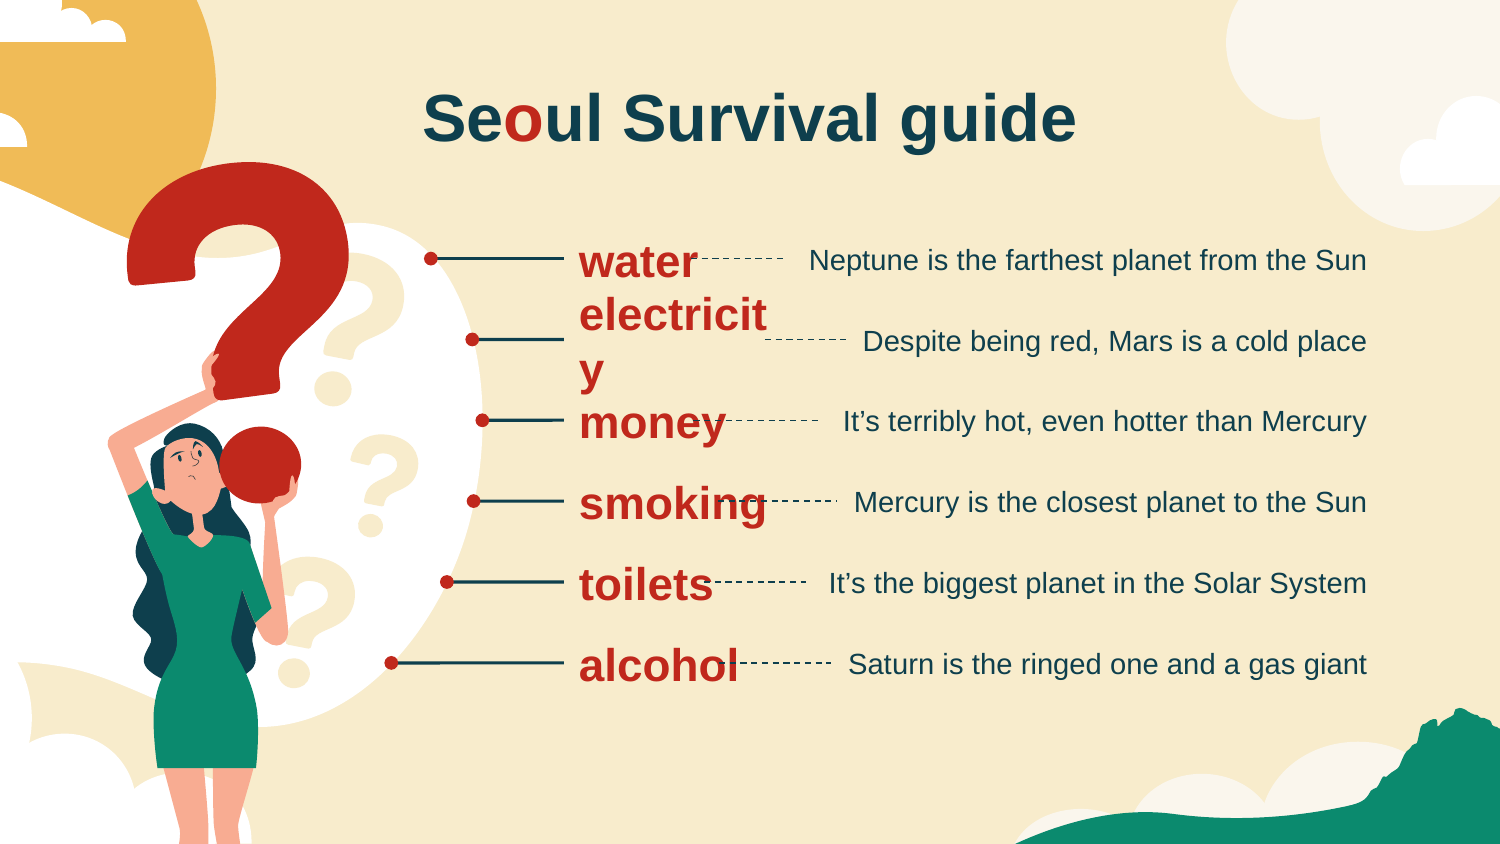

# Seoul Survival guide

Neptune is the farthest planet from the Sun
water

electricity
Despite being red, Mars is a cold place

money
It’s terribly hot, even hotter than Mercury

smoking
Mercury is the closest planet to the Sun

toilets
It’s the biggest planet in the Solar System

alcohol
Saturn is the ringed one and a gas giant